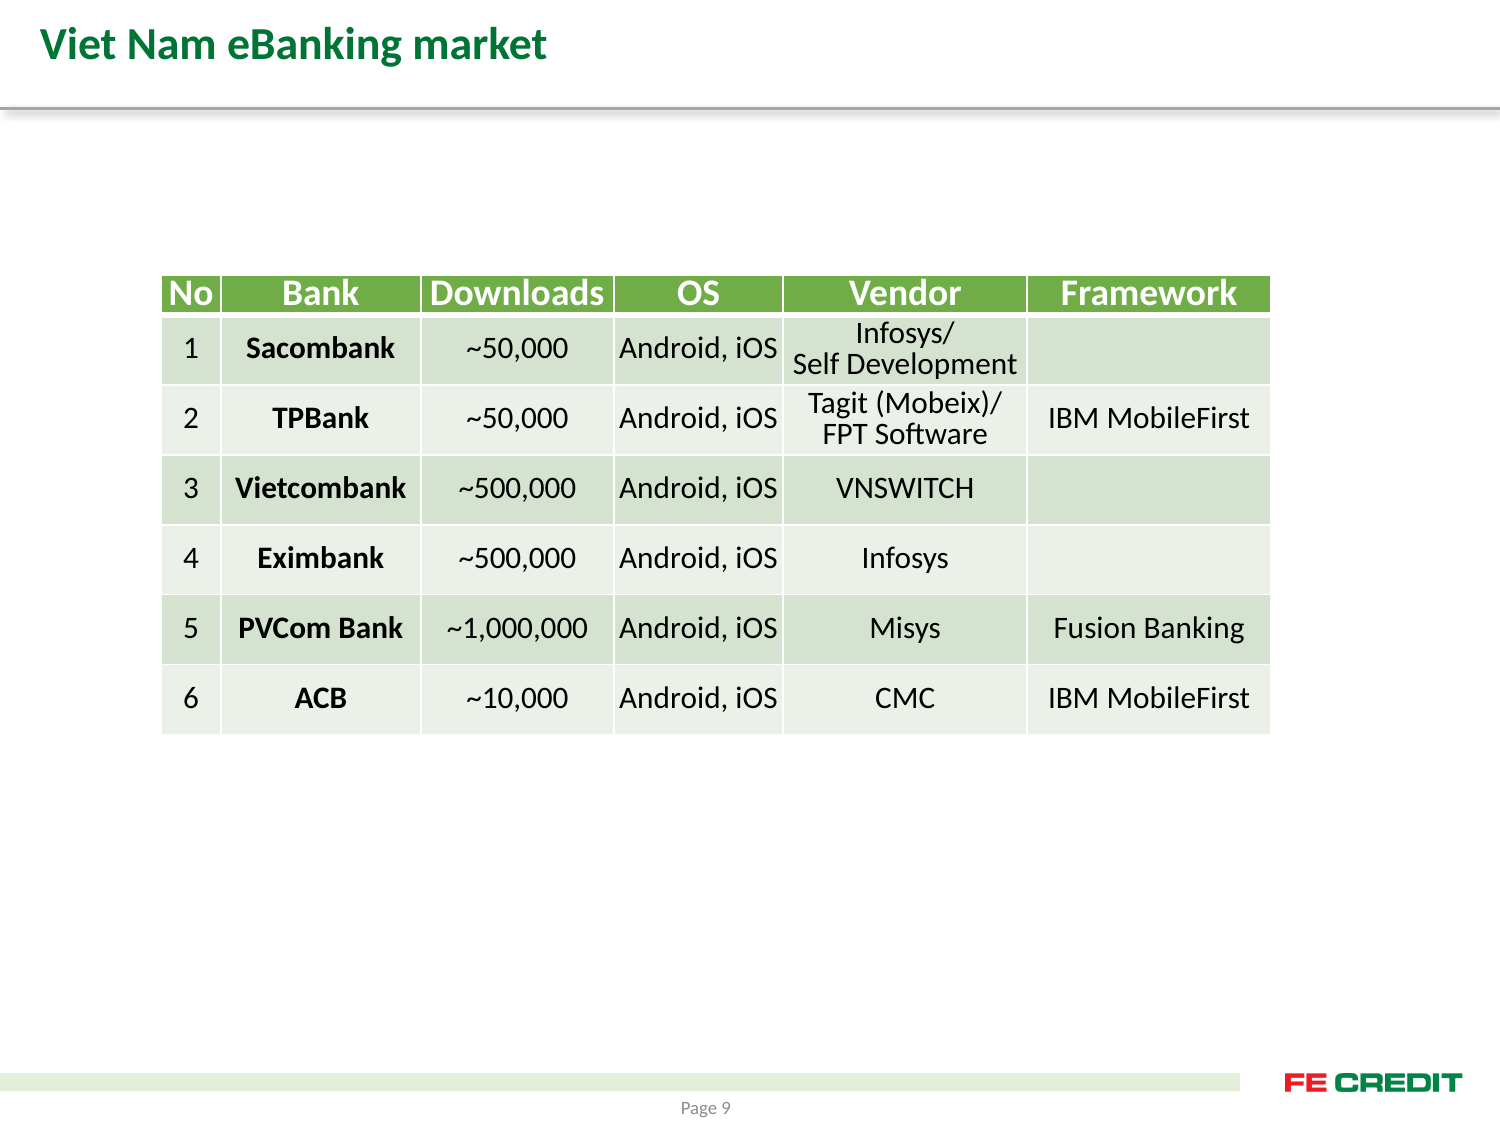

# Viet Nam eBanking market
| No | Bank | Downloads | OS | Vendor | Framework |
| --- | --- | --- | --- | --- | --- |
| 1 | Sacombank | ~50,000 | Android, iOS | Infosys/ Self Development |  |
| 2 | TPBank | ~50,000 | Android, iOS | Tagit (Mobeix)/ FPT Software | IBM MobileFirst |
| 3 | Vietcombank | ~500,000 | Android, iOS | VNSWITCH |  |
| 4 | Eximbank | ~500,000 | Android, iOS | Infosys |  |
| 5 | PVCom Bank | ~1,000,000 | Android, iOS | Misys | Fusion Banking |
| 6 | ACB | ~10,000 | Android, iOS | CMC | IBM MobileFirst |
Page 9